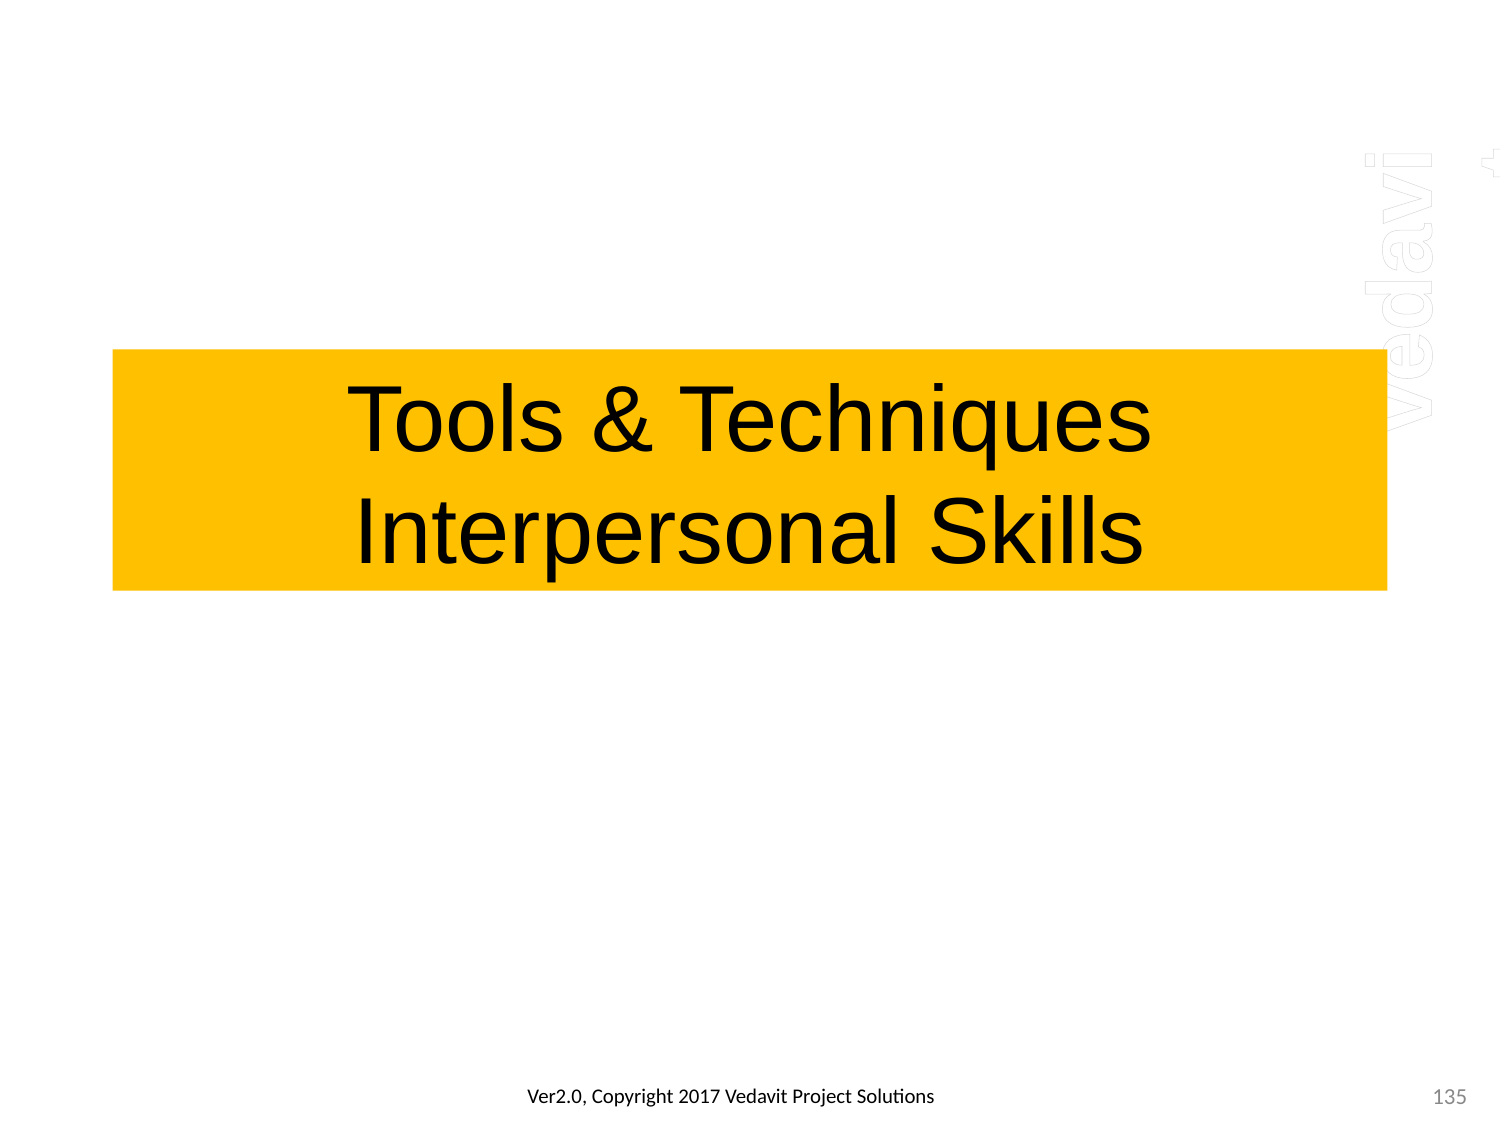

# Tools & Techniques Interpersonal Skills

135